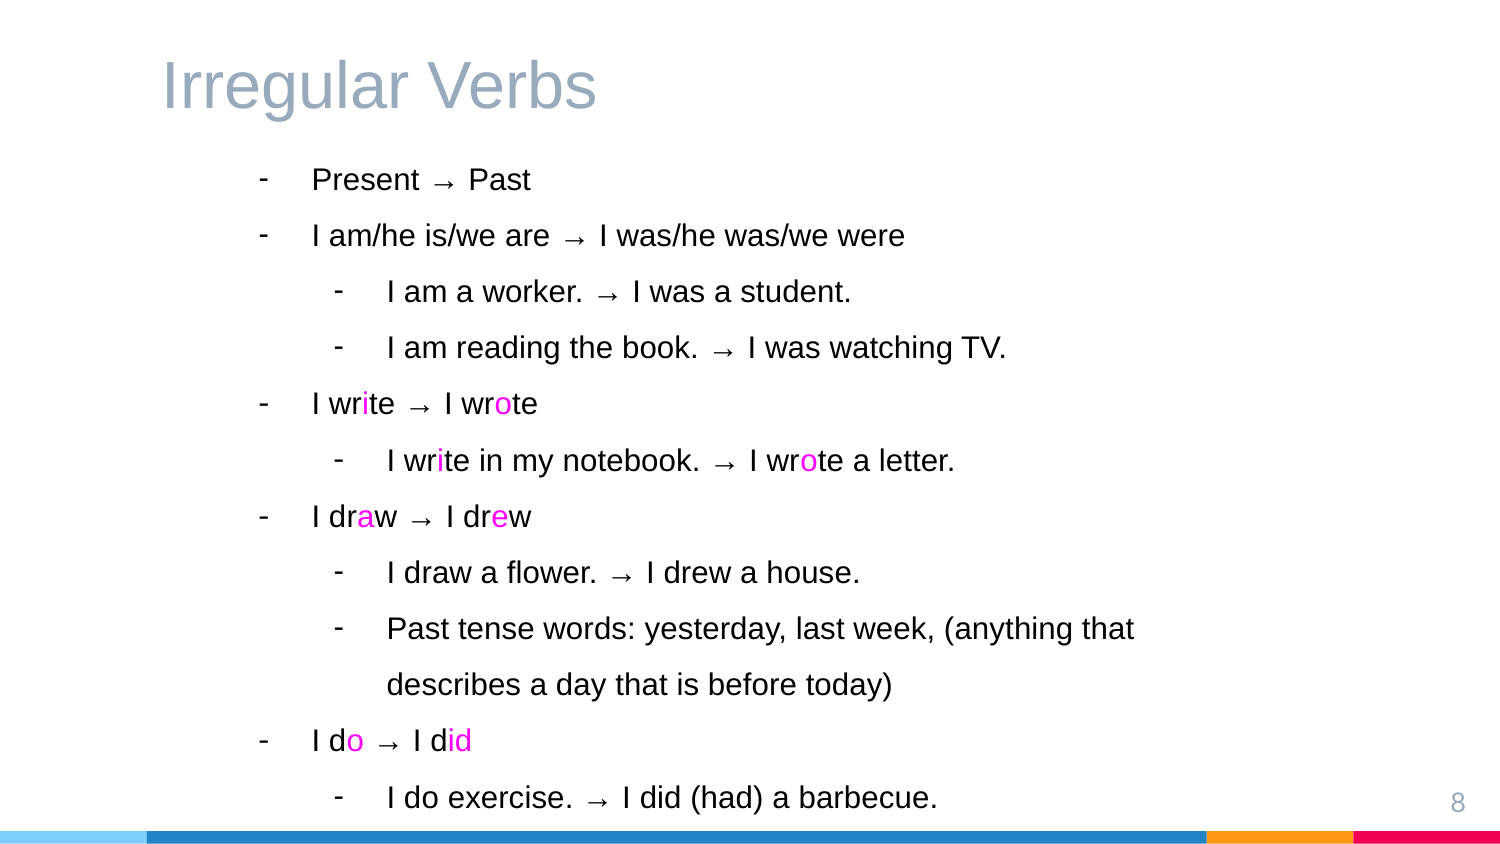

# Irregular Verbs
Present → Past
I am/he is/we are → I was/he was/we were
I am a worker. → I was a student.
I am reading the book. → I was watching TV.
I write → I wrote
I write in my notebook. → I wrote a letter.
I draw → I drew
I draw a flower. → I drew a house.
Past tense words: yesterday, last week, (anything that describes a day that is before today)
I do → I did
I do exercise. → I did (had) a barbecue.
8